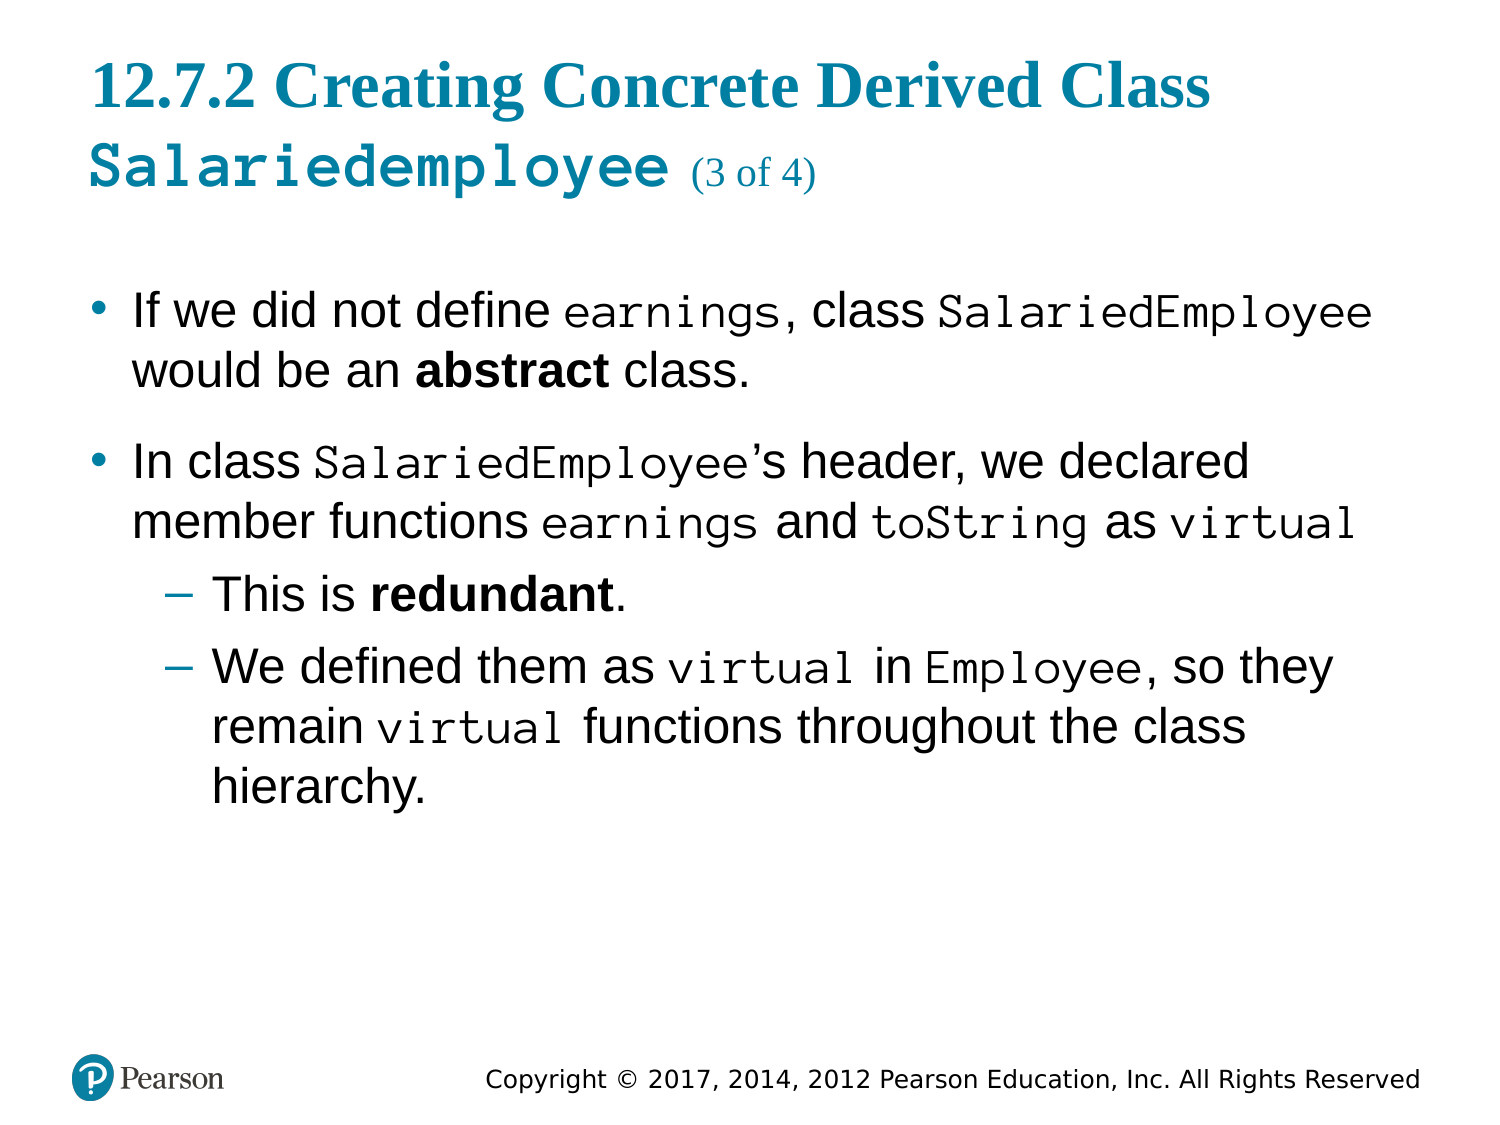

# 12.7.2 Creating Concrete Derived Class Salariedemployee (3 of 4)
If we did not define earnings, class SalariedEmployee would be an abstract class.
In class SalariedEmployee’s header, we declared member functions earnings and toString as virtual
This is redundant.
We defined them as virtual in Employee, so they remain virtual functions throughout the class hierarchy.